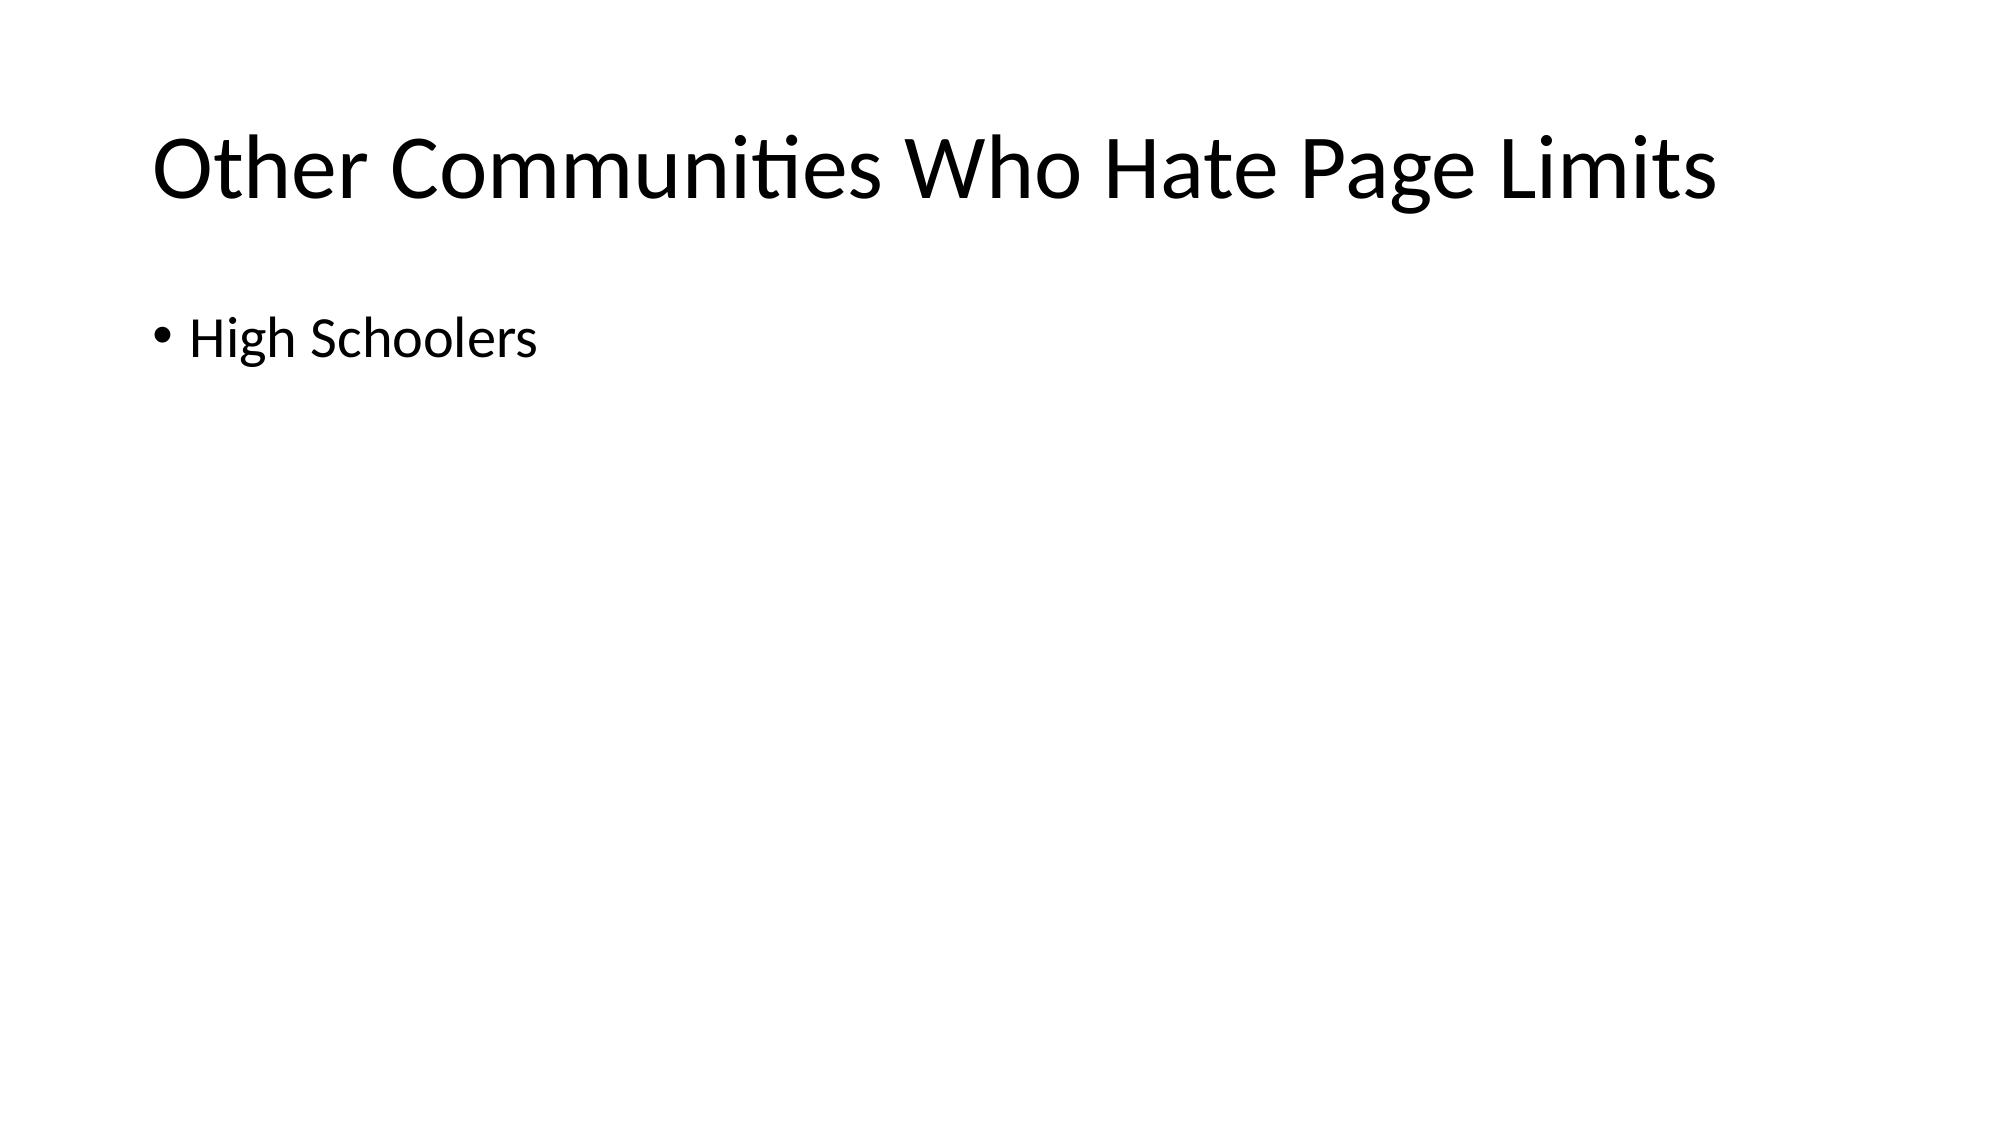

# Other Communities Who Hate Page Limits
High Schoolers